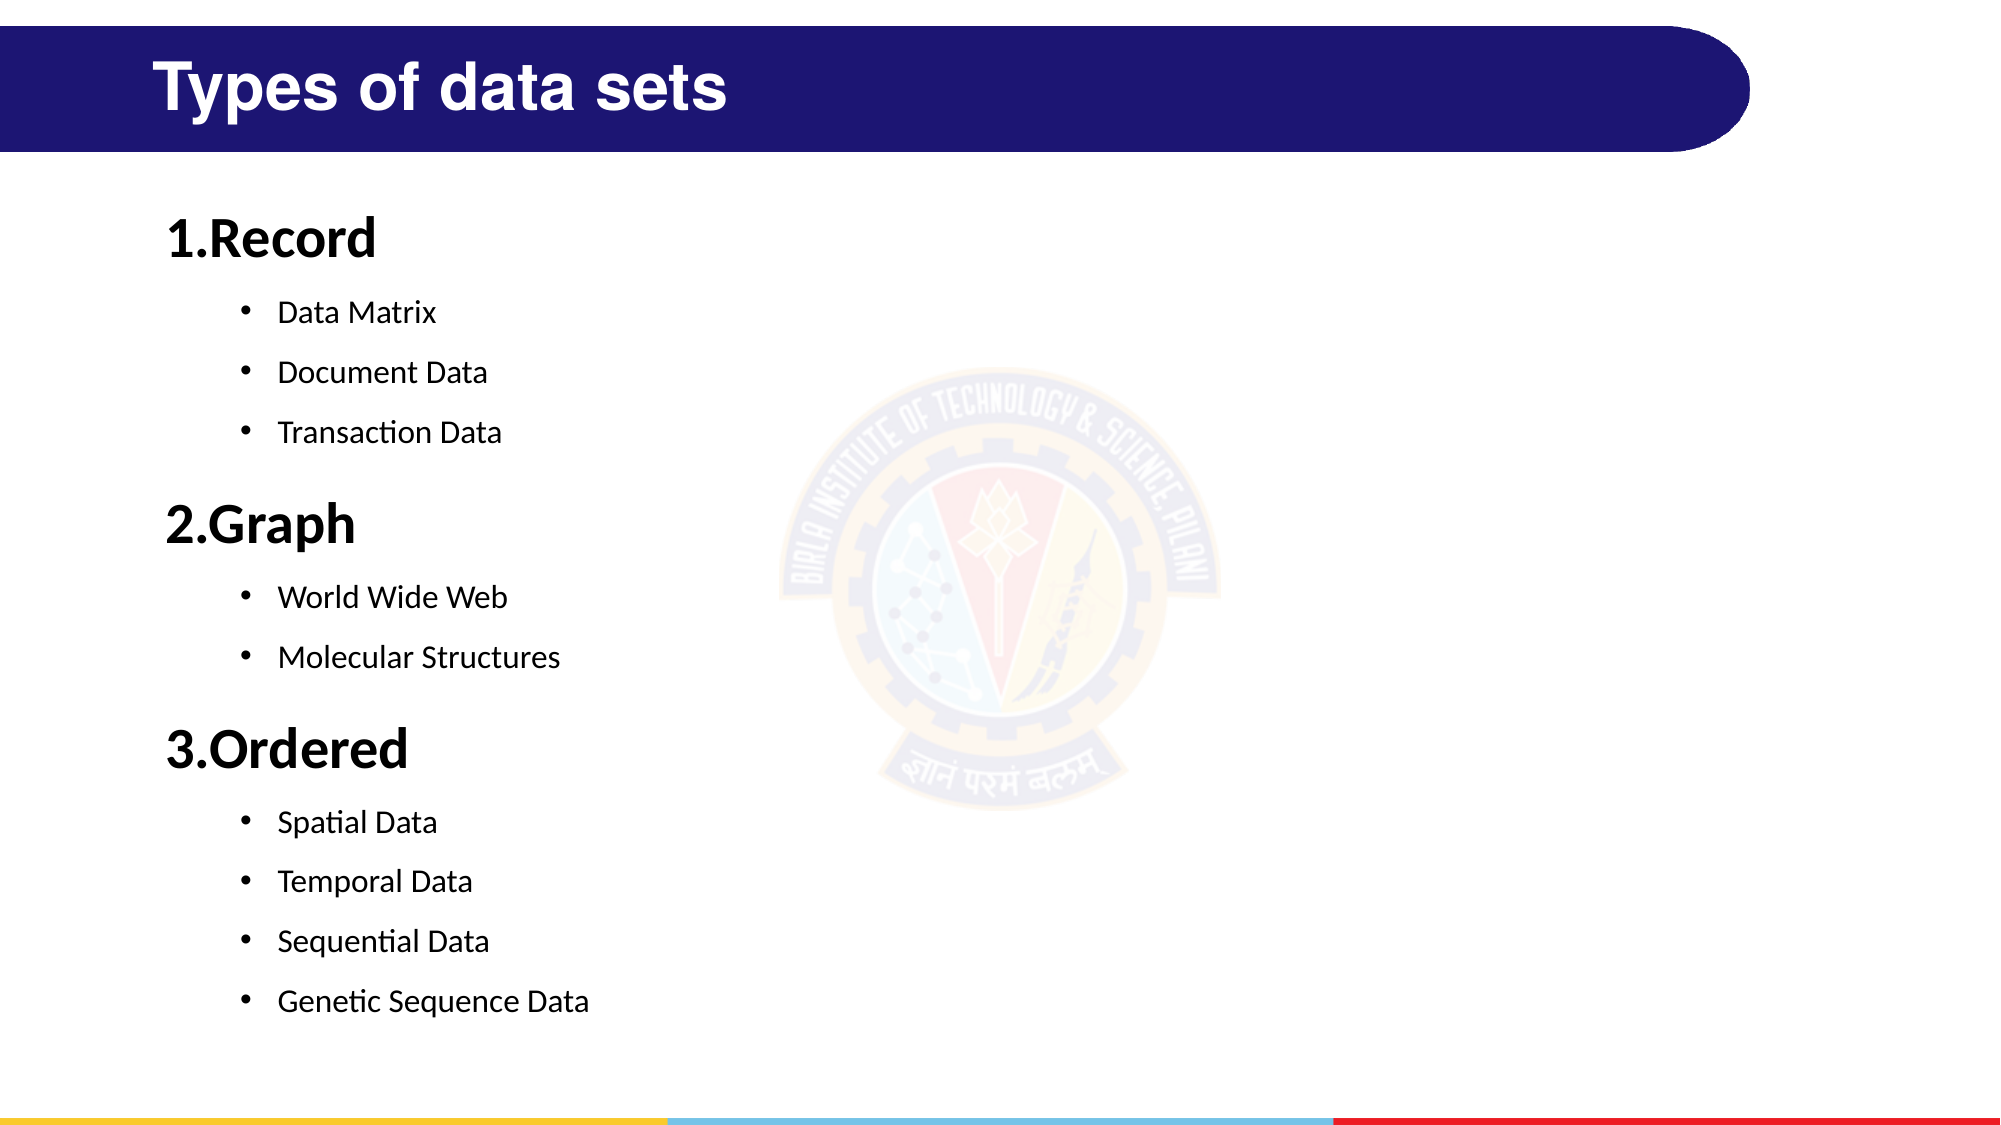

# Types of data sets
1.Record
Data Matrix
Document Data
Transaction Data
2.Graph
World Wide Web
Molecular Structures
3.Ordered
Spatial Data
Temporal Data
Sequential Data
Genetic Sequence Data